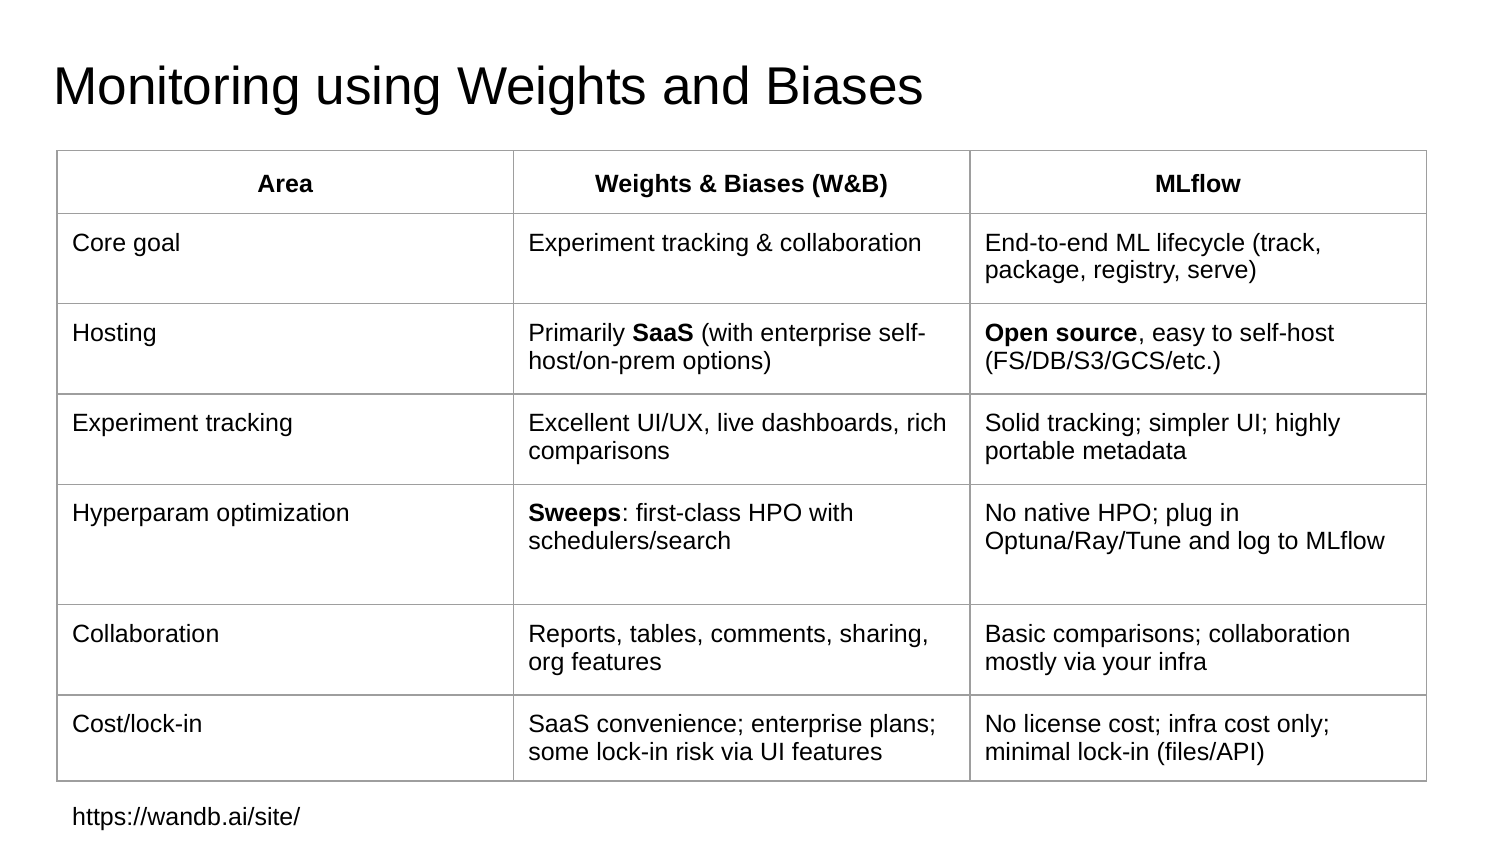

# Monitoring using Weights and Biases
| Area | Weights & Biases (W&B) | MLflow |
| --- | --- | --- |
| Core goal | Experiment tracking & collaboration | End-to-end ML lifecycle (track, package, registry, serve) |
| Hosting | Primarily SaaS (with enterprise self-host/on-prem options) | Open source, easy to self-host (FS/DB/S3/GCS/etc.) |
| Experiment tracking | Excellent UI/UX, live dashboards, rich comparisons | Solid tracking; simpler UI; highly portable metadata |
| Hyperparam optimization | Sweeps: first-class HPO with schedulers/search | No native HPO; plug in Optuna/Ray/Tune and log to MLflow |
| Collaboration | Reports, tables, comments, sharing, org features | Basic comparisons; collaboration mostly via your infra |
| Cost/lock-in | SaaS convenience; enterprise plans; some lock-in risk via UI features | No license cost; infra cost only; minimal lock-in (files/API) |
https://wandb.ai/site/